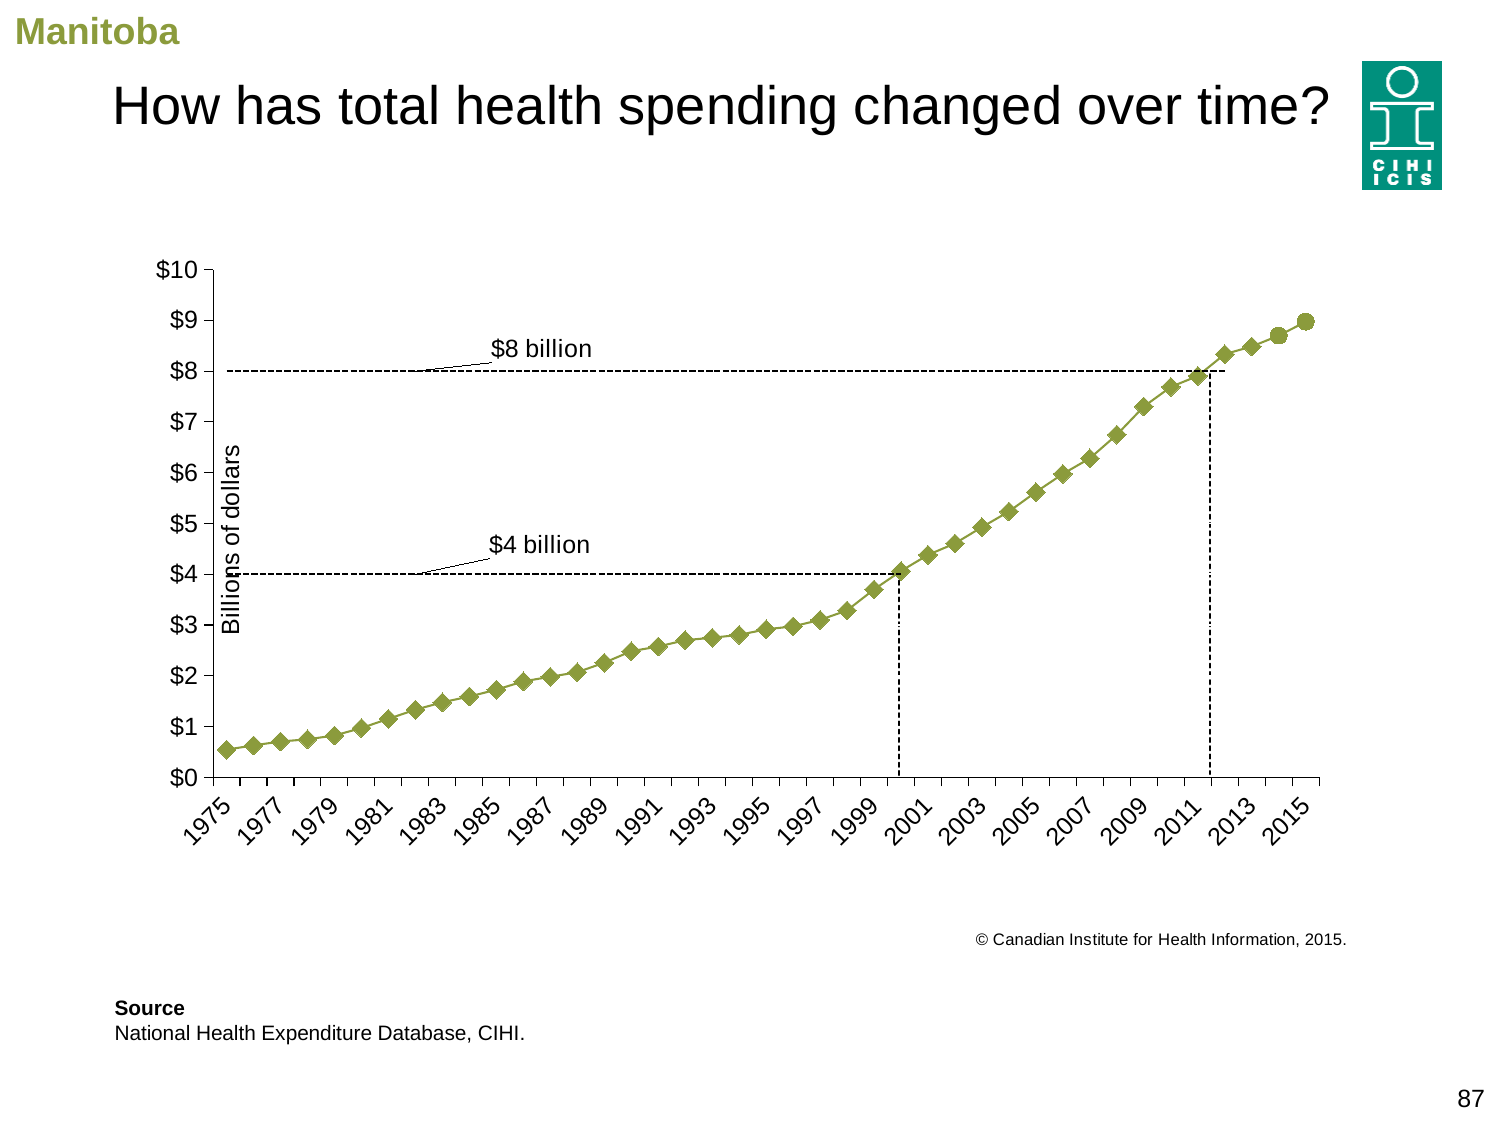

Manitoba
# How has total health spending changed over time?

### Chart

| Category | Expenditure | Forecast | $8 Billion | $4 Billion |
|---|---|---|---|---|
| 1975 | 0.5463341185693994 | None | 8.0 | 4.0 |
| 1976 | 0.6293846539215531 | None | 8.0 | 4.0 |
| 1977 | 0.7059879816586082 | None | 8.0 | 4.0 |
| 1978 | 0.749024697359185 | None | 8.0 | 4.0 |
| 1979 | 0.8233192318735937 | None | 8.0 | 4.0 |
| 1980 | 0.9714163774209321 | None | 8.0 | 4.0 |
| 1981 | 1.1532350209478288 | None | 8.0 | 4.0 |
| 1982 | 1.332093920187695 | None | 8.0 | 4.0 |
| 1983 | 1.47859189613162 | None | 8.0 | 4.0 |
| 1984 | 1.5920423004537108 | None | 8.0 | 4.0 |
| 1985 | 1.726494489993849 | None | 8.0 | 4.0 |
| 1986 | 1.8897139199522568 | None | 8.0 | 4.0 |
| 1987 | 1.9801751423717997 | None | 8.0 | 4.0 |
| 1988 | 2.0696350457551196 | None | 8.0 | 4.0 |
| 1989 | 2.2574348903258854 | None | 8.0 | 4.0 |
| 1990 | 2.484346970946587 | None | 8.0 | 4.0 |
| 1991 | 2.576005302072667 | None | 8.0 | 4.0 |
| 1992 | 2.70192227214146 | None | 8.0 | 4.0 |
| 1993 | 2.7491336875490817 | None | 8.0 | 4.0 |
| 1994 | 2.8048983780450194 | None | 8.0 | 4.0 |
| 1995 | 2.915462985996599 | None | 8.0 | 4.0 |
| 1996 | 2.972077178822946 | None | 8.0 | 4.0 |
| 1997 | 3.1005313265526238 | None | 8.0 | 4.0 |
| 1998 | 3.2863549683643587 | None | 8.0 | 4.0 |
| 1999 | 3.7008455907644313 | None | 8.0 | 4.0 |
| 2000 | 4.063696037422644 | None | 8.0 | 4.0 |
| 2001 | 4.381773073568933 | None | 8.0 | None |
| 2002 | 4.6073761012972385 | None | 8.0 | None |
| 2003 | 4.927452586348981 | None | 8.0 | None |
| 2004 | 5.234633281639601 | None | 8.0 | None |
| 2005 | 5.6183735533027175 | None | 8.0 | None |
| 2006 | 5.97667559092564 | None | 8.0 | None |
| 2007 | 6.282180315018058 | None | 8.0 | None |
| 2008 | 6.7473428948593535 | None | 8.0 | None |
| 2009 | 7.301594750185663 | None | 8.0 | None |
| 2010 | 7.6879412885027 | None | 8.0 | None |
| 2011 | 7.903978031714052 | None | 8.0 | None |
| 2012 | 8.333042000310547 | None | 8.0 | None |
| 2013 | 8.48482809676108 | None | None | None |
| 2014 | 8.696705624171816 | None | None | None |
| 2015 | 8.97207573819126 | None | None | None |
Source
National Health Expenditure Database, CIHI.
87